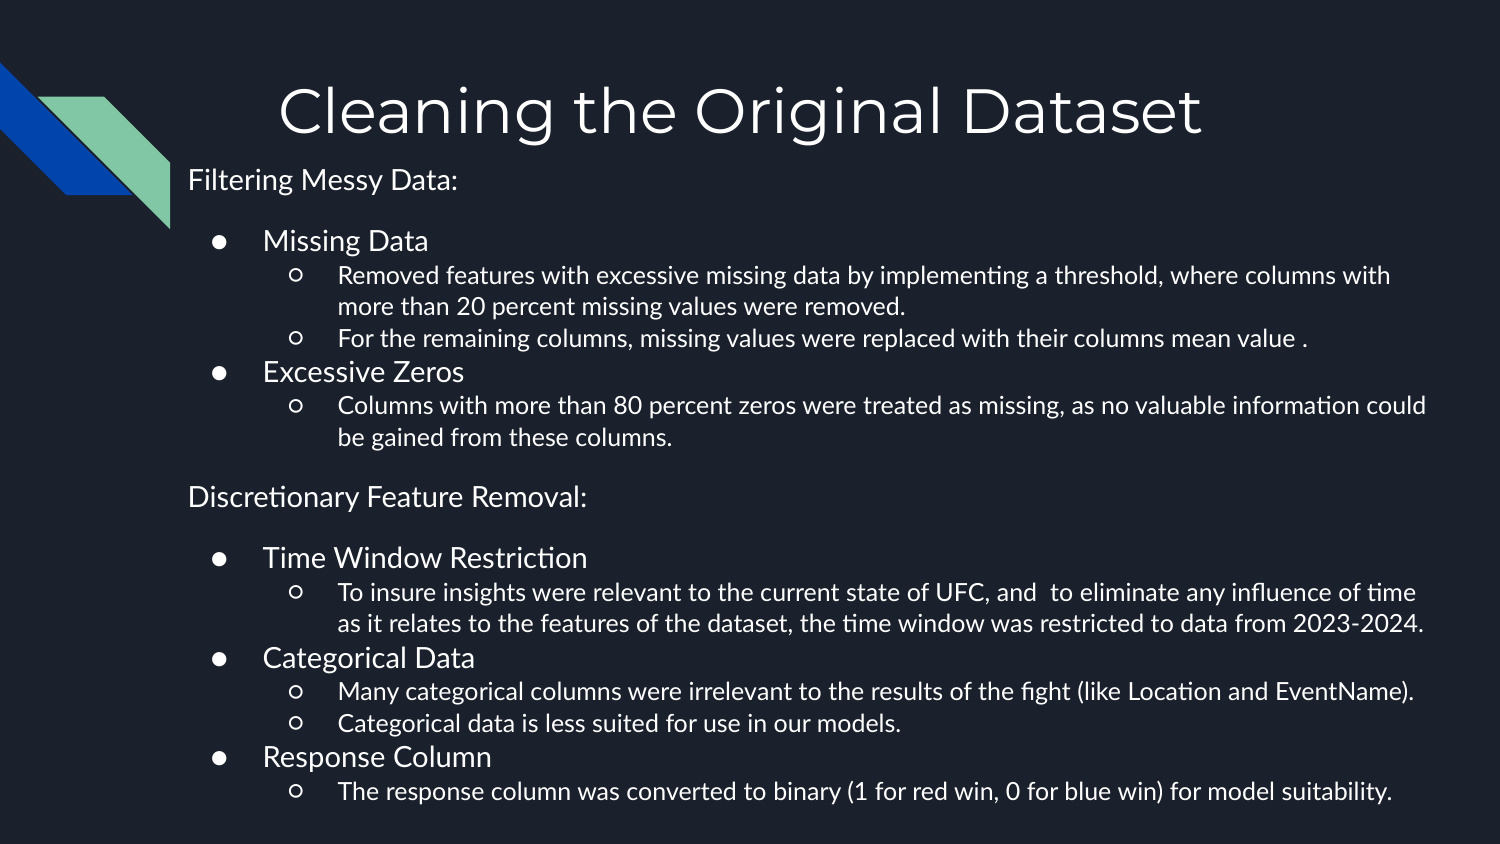

# Cleaning the Original Dataset
Filtering Messy Data:
Missing Data
Removed features with excessive missing data by implementing a threshold, where columns with more than 20 percent missing values were removed.
For the remaining columns, missing values were replaced with their columns mean value .
Excessive Zeros
Columns with more than 80 percent zeros were treated as missing, as no valuable information could be gained from these columns.
Discretionary Feature Removal:
Time Window Restriction
To insure insights were relevant to the current state of UFC, and  to eliminate any influence of time as it relates to the features of the dataset, the time window was restricted to data from 2023-2024.
Categorical Data
Many categorical columns were irrelevant to the results of the fight (like Location and EventName).
Categorical data is less suited for use in our models.
Response Column
The response column was converted to binary (1 for red win, 0 for blue win) for model suitability.